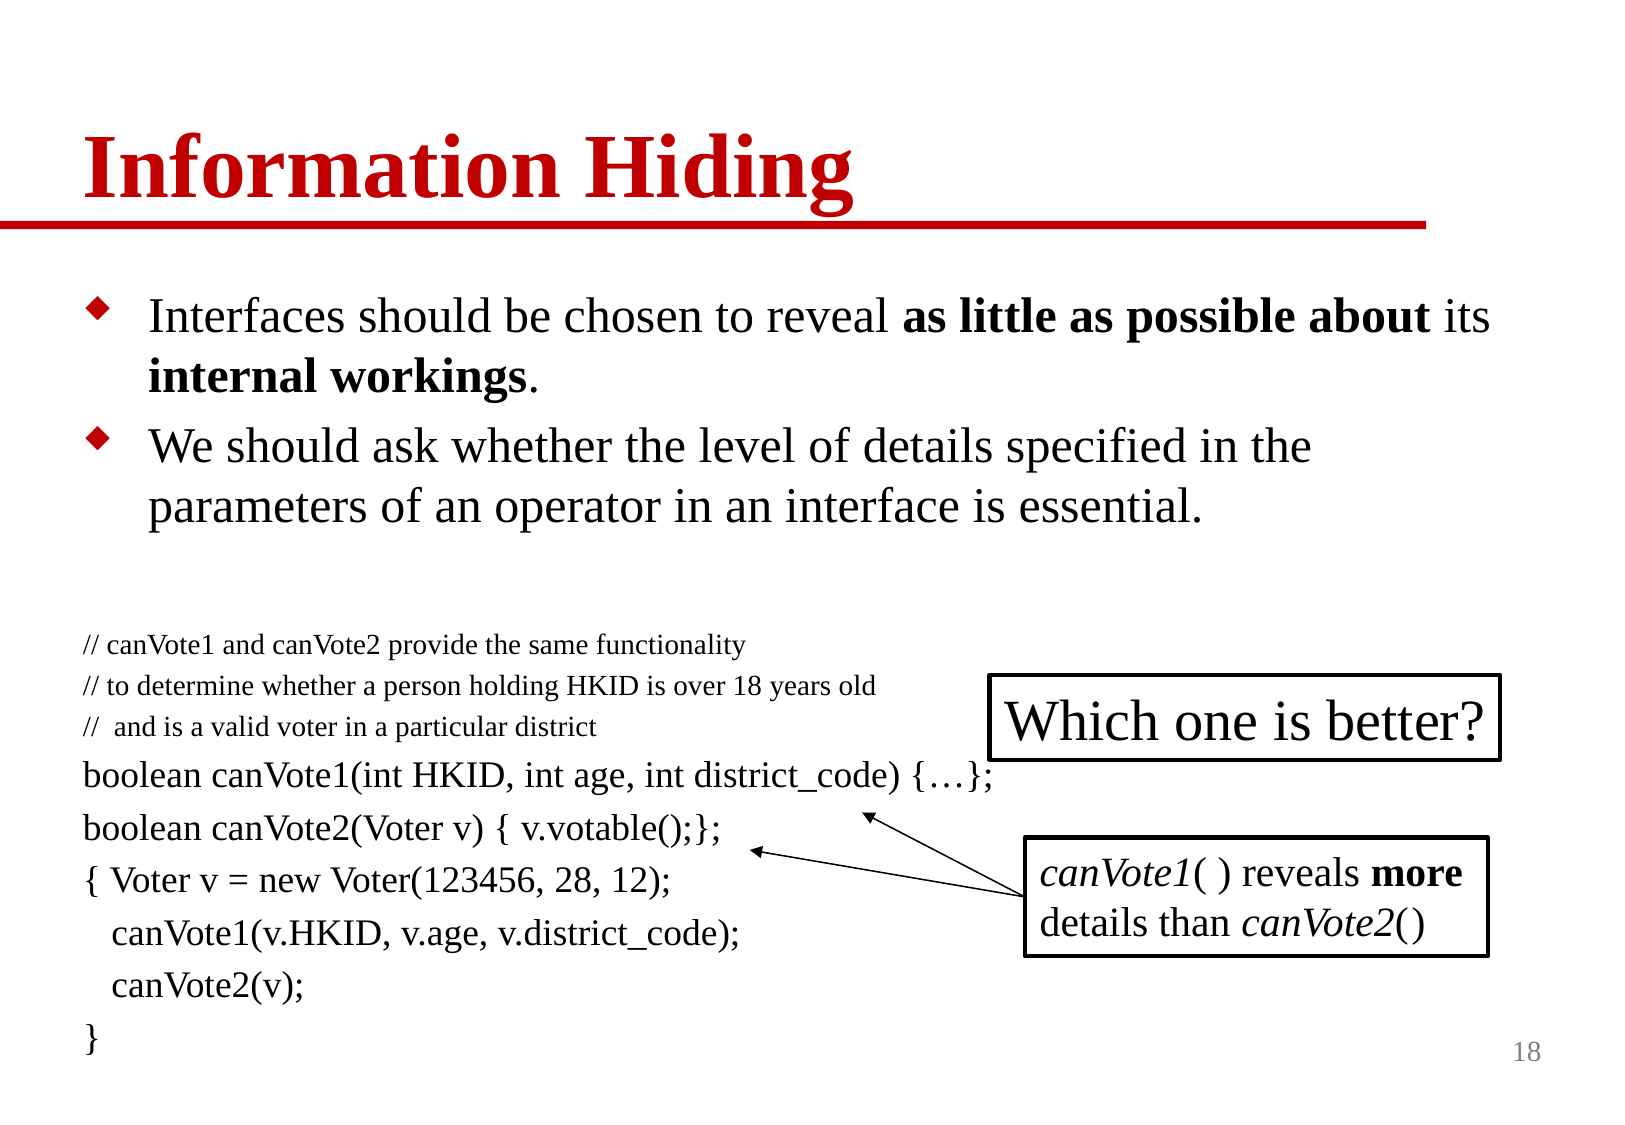

# Information Hiding
Interfaces should be chosen to reveal as little as possible about its internal workings.
We should ask whether the level of details specified in the parameters of an operator in an interface is essential.

// canVote1 and canVote2 provide the same functionality
// to determine whether a person holding HKID is over 18 years old
//  and is a valid voter in a particular district
boolean canVote1(int HKID, int age, int district_code) {…};
boolean canVote2(Voter v) { v.votable();};
{ Voter v = new Voter(123456, 28, 12);
   canVote1(v.HKID, v.age, v.district_code);
   canVote2(v);
}
Which one is better?
canVote1( ) reveals more details than canVote2( )
18